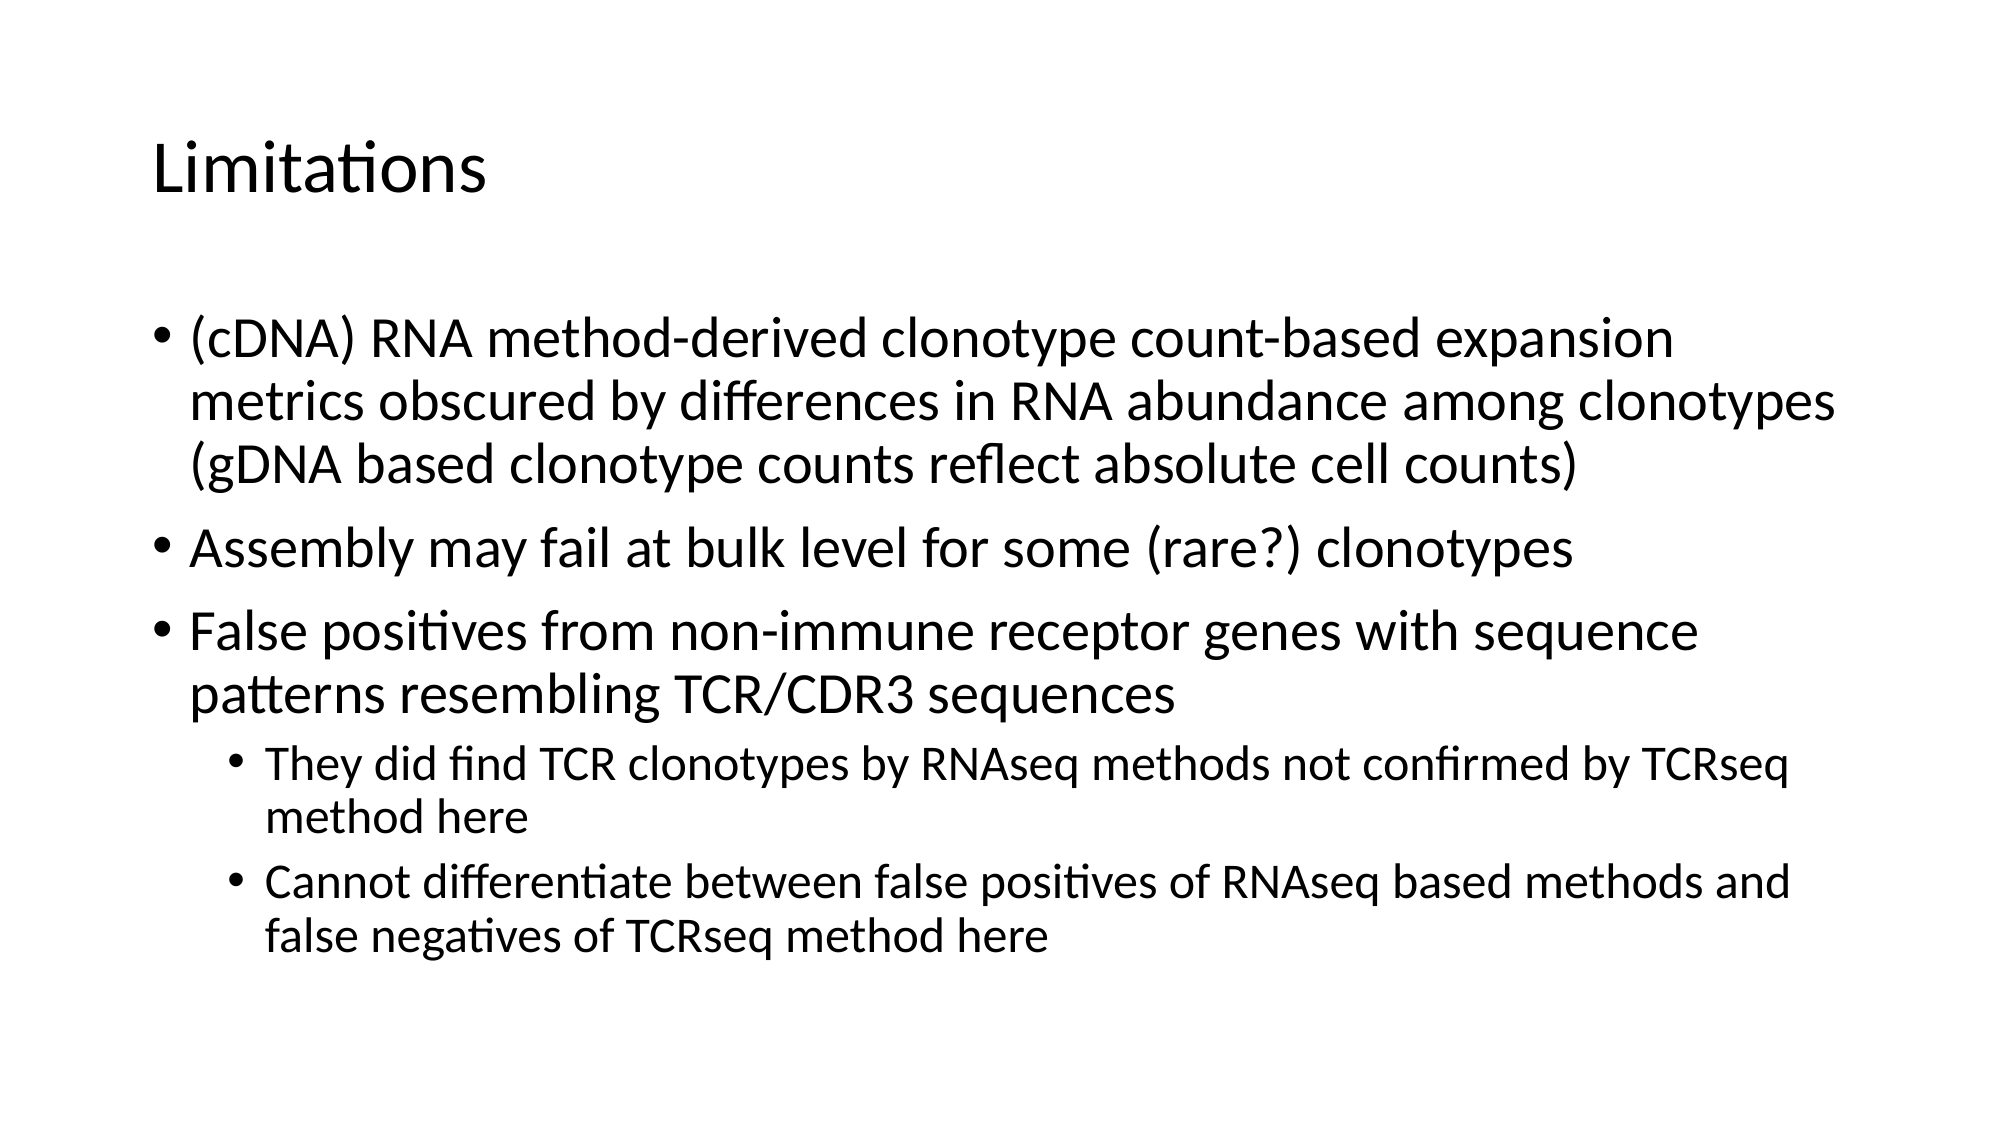

# Limitations
(cDNA) RNA method-derived clonotype count-based expansion metrics obscured by differences in RNA abundance among clonotypes (gDNA based clonotype counts reflect absolute cell counts)
Assembly may fail at bulk level for some (rare?) clonotypes
False positives from non-immune receptor genes with sequence patterns resembling TCR/CDR3 sequences
They did find TCR clonotypes by RNAseq methods not confirmed by TCRseq method here
Cannot differentiate between false positives of RNAseq based methods and false negatives of TCRseq method here